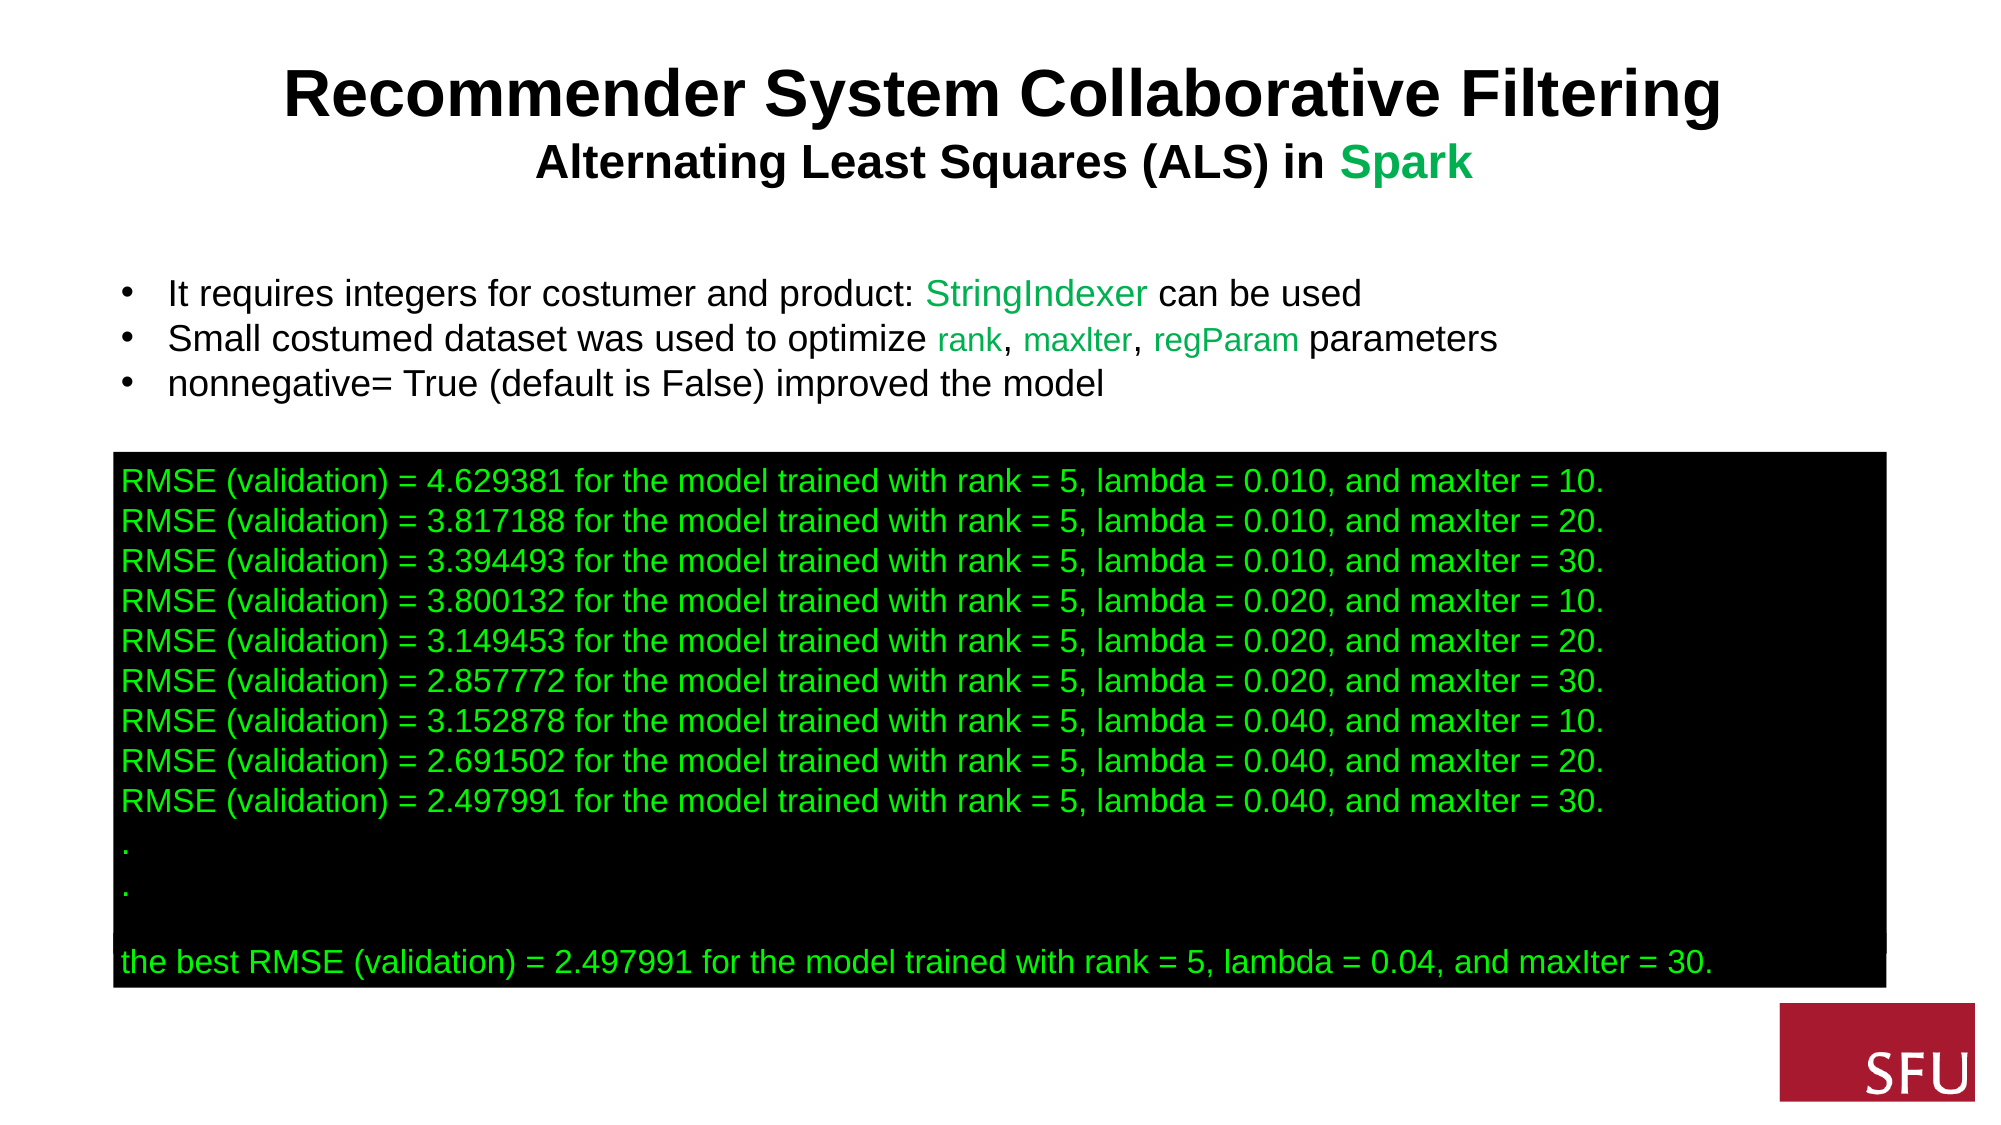

Recommender System Collaborative Filtering
Alternating Least Squares (ALS) in Spark
It requires integers for costumer and product: StringIndexer can be used
Small costumed dataset was used to optimize rank, maxlter, regParam parameters
nonnegative= True (default is False) improved the model

RMSE (validation) = 4.629381 for the model trained with rank = 5, lambda = 0.010, and maxIter = 10.
RMSE (validation) = 3.817188 for the model trained with rank = 5, lambda = 0.010, and maxIter = 20.
RMSE (validation) = 3.394493 for the model trained with rank = 5, lambda = 0.010, and maxIter = 30.
RMSE (validation) = 3.800132 for the model trained with rank = 5, lambda = 0.020, and maxIter = 10.
RMSE (validation) = 3.149453 for the model trained with rank = 5, lambda = 0.020, and maxIter = 20.
RMSE (validation) = 2.857772 for the model trained with rank = 5, lambda = 0.020, and maxIter = 30.
RMSE (validation) = 3.152878 for the model trained with rank = 5, lambda = 0.040, and maxIter = 10.
RMSE (validation) = 2.691502 for the model trained with rank = 5, lambda = 0.040, and maxIter = 20.
RMSE (validation) = 2.497991 for the model trained with rank = 5, lambda = 0.040, and maxIter = 30.
.
.
.
the best RMSE (validation) = 2.497991 for the model trained with rank = 5, lambda = 0.04, and maxIter = 30.